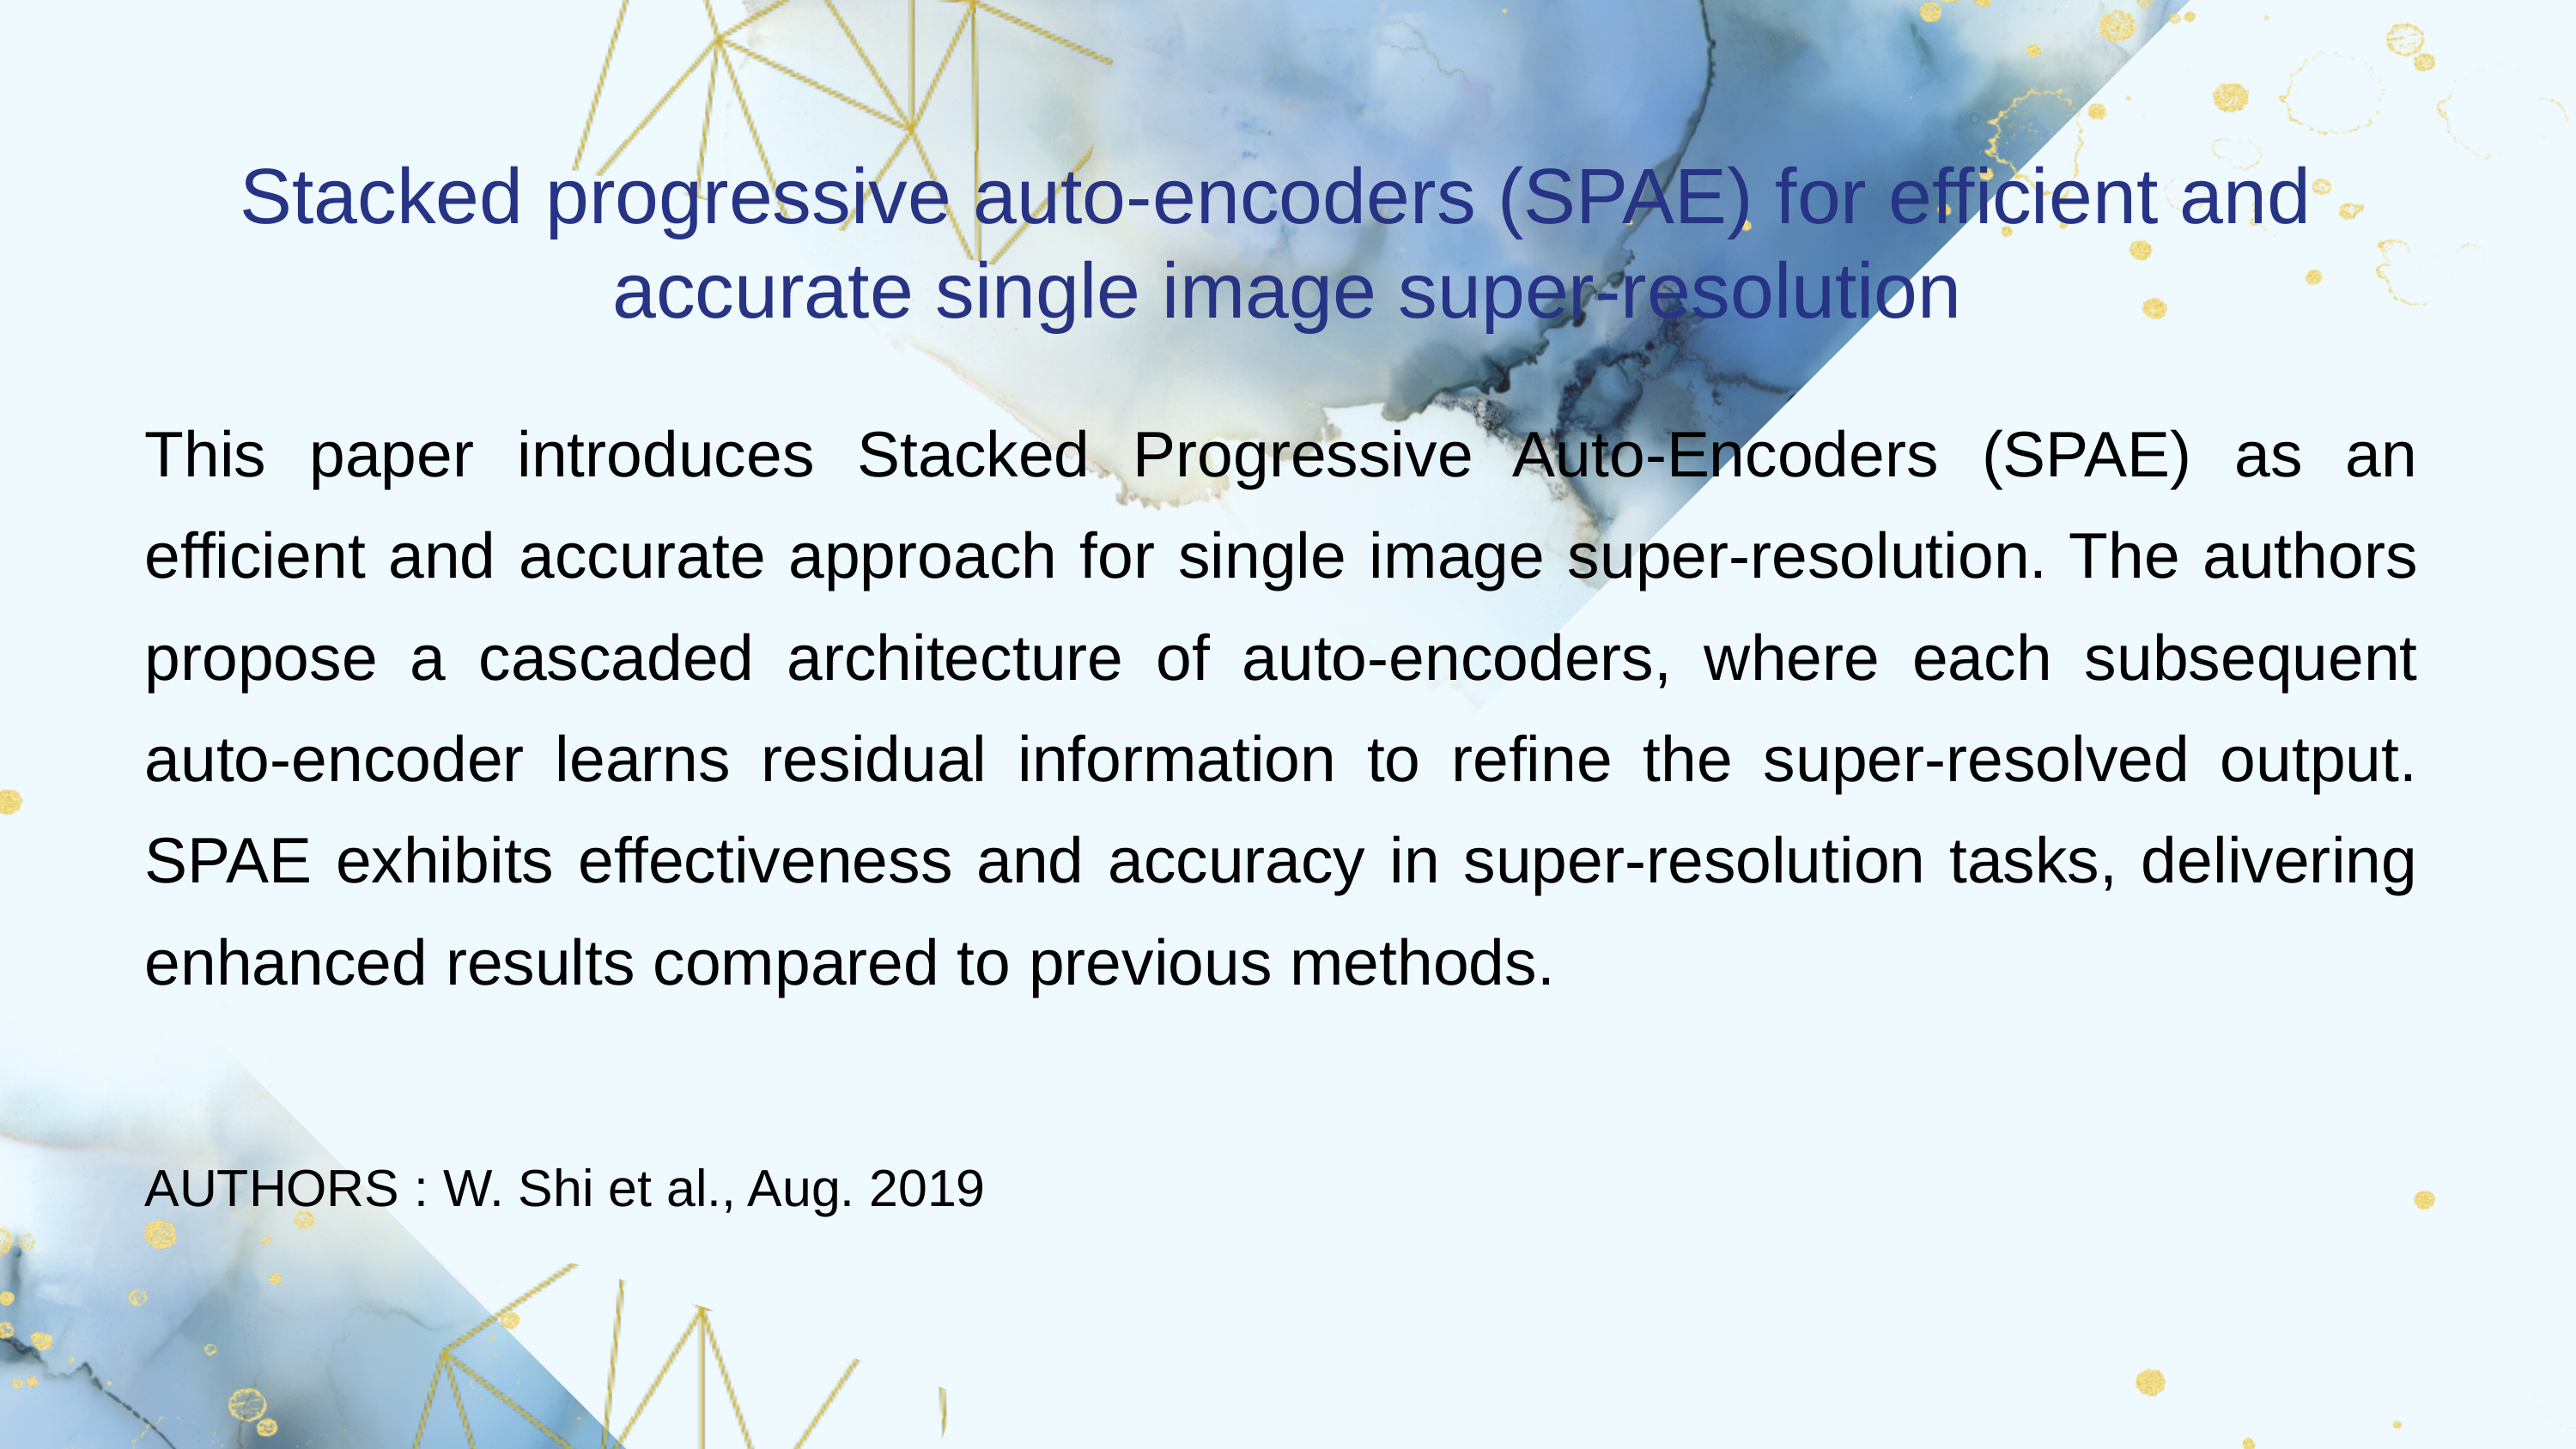

Stacked progressive auto-encoders (SPAE) for efficient and
accurate single image super-resolution
This paper introduces Stacked Progressive Auto-Encoders (SPAE) as an efficient and accurate approach for single image super-resolution. The authors propose a cascaded architecture of auto-encoders, where each subsequent auto-encoder learns residual information to refine the super-resolved output. SPAE exhibits effectiveness and accuracy in super-resolution tasks, delivering enhanced results compared to previous methods.

AUTHORS : W. Shi et al., Aug. 2019